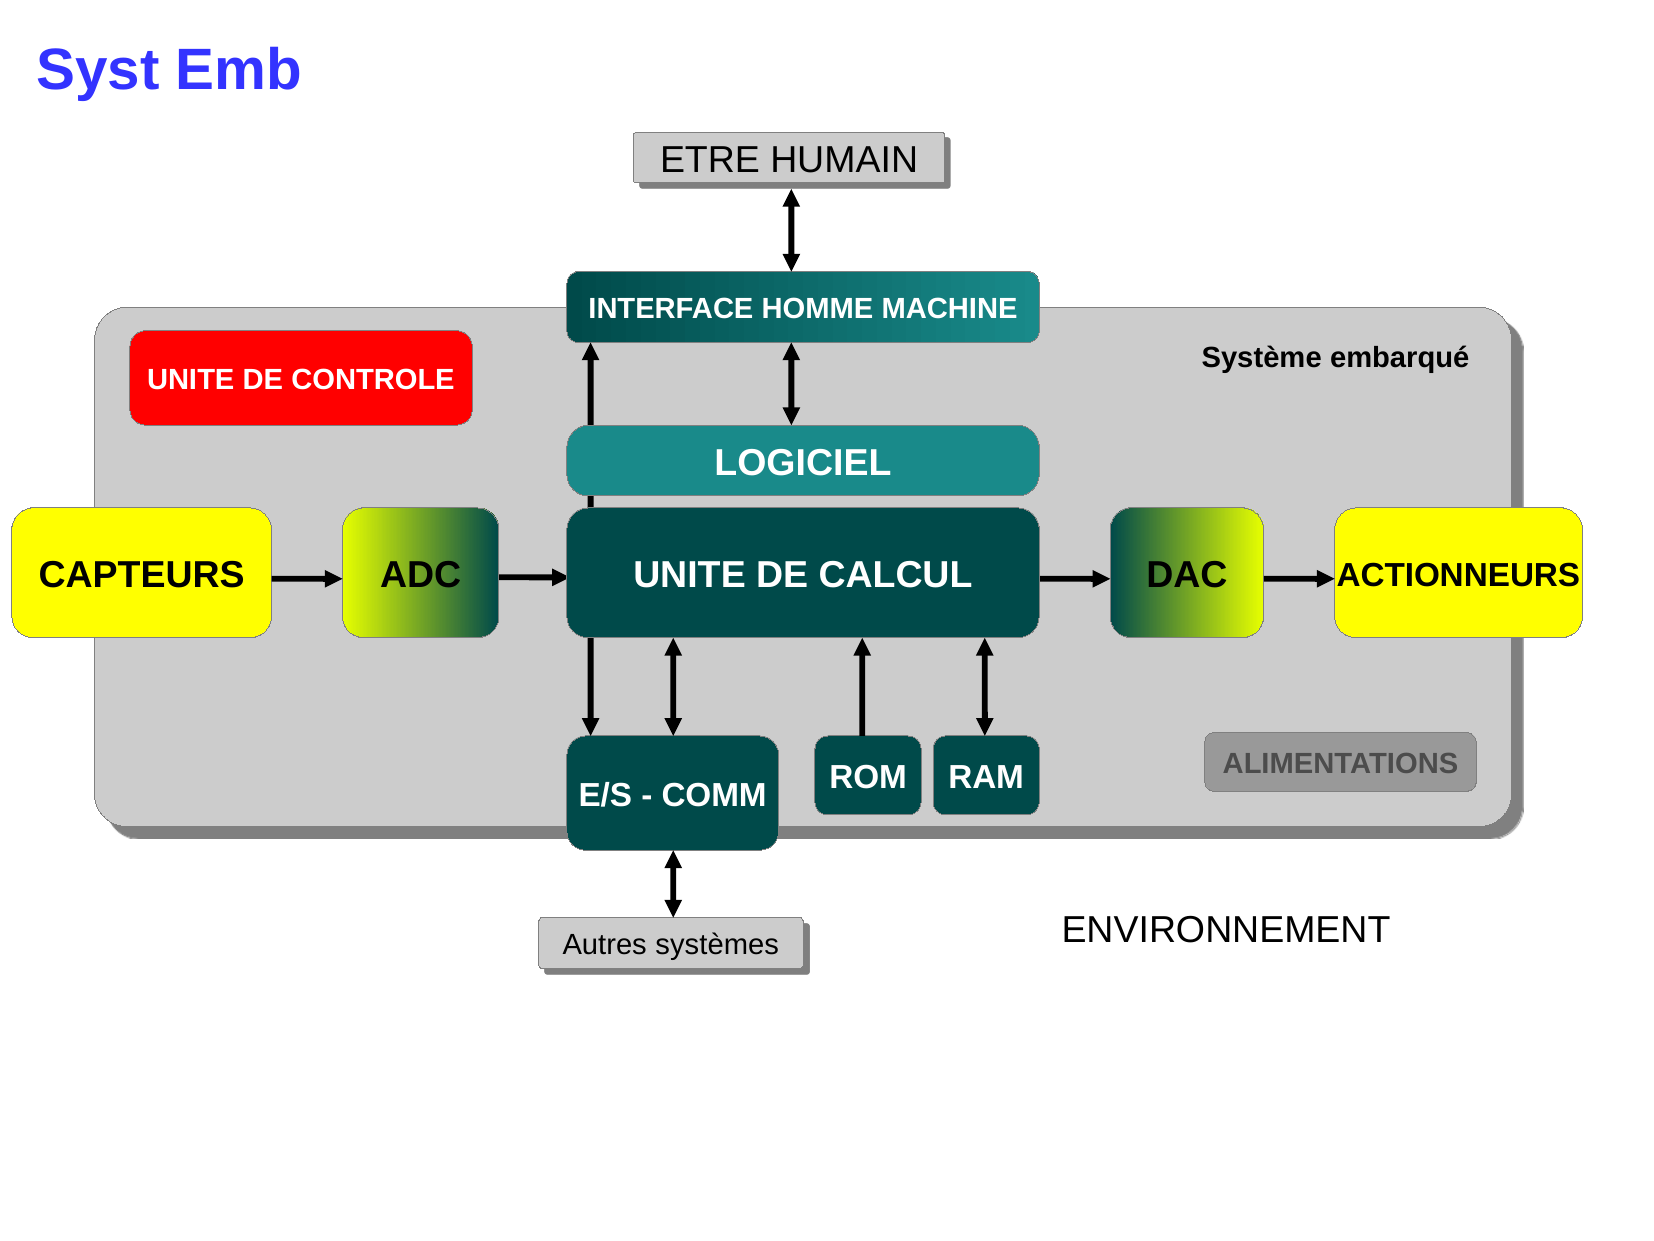

Syst Emb
ETRE HUMAIN

INTERFACE HOMME MACHINE

UNITE DE CONTROLE
Système embarqué

LOGICIEL
CAPTEURS
ADC
UNITE DE CALCUL
DAC
ACTIONNEURS

ALIMENTATIONS
E/S - COMM
RAM
ROM

ENVIRONNEMENT
Autres systèmes